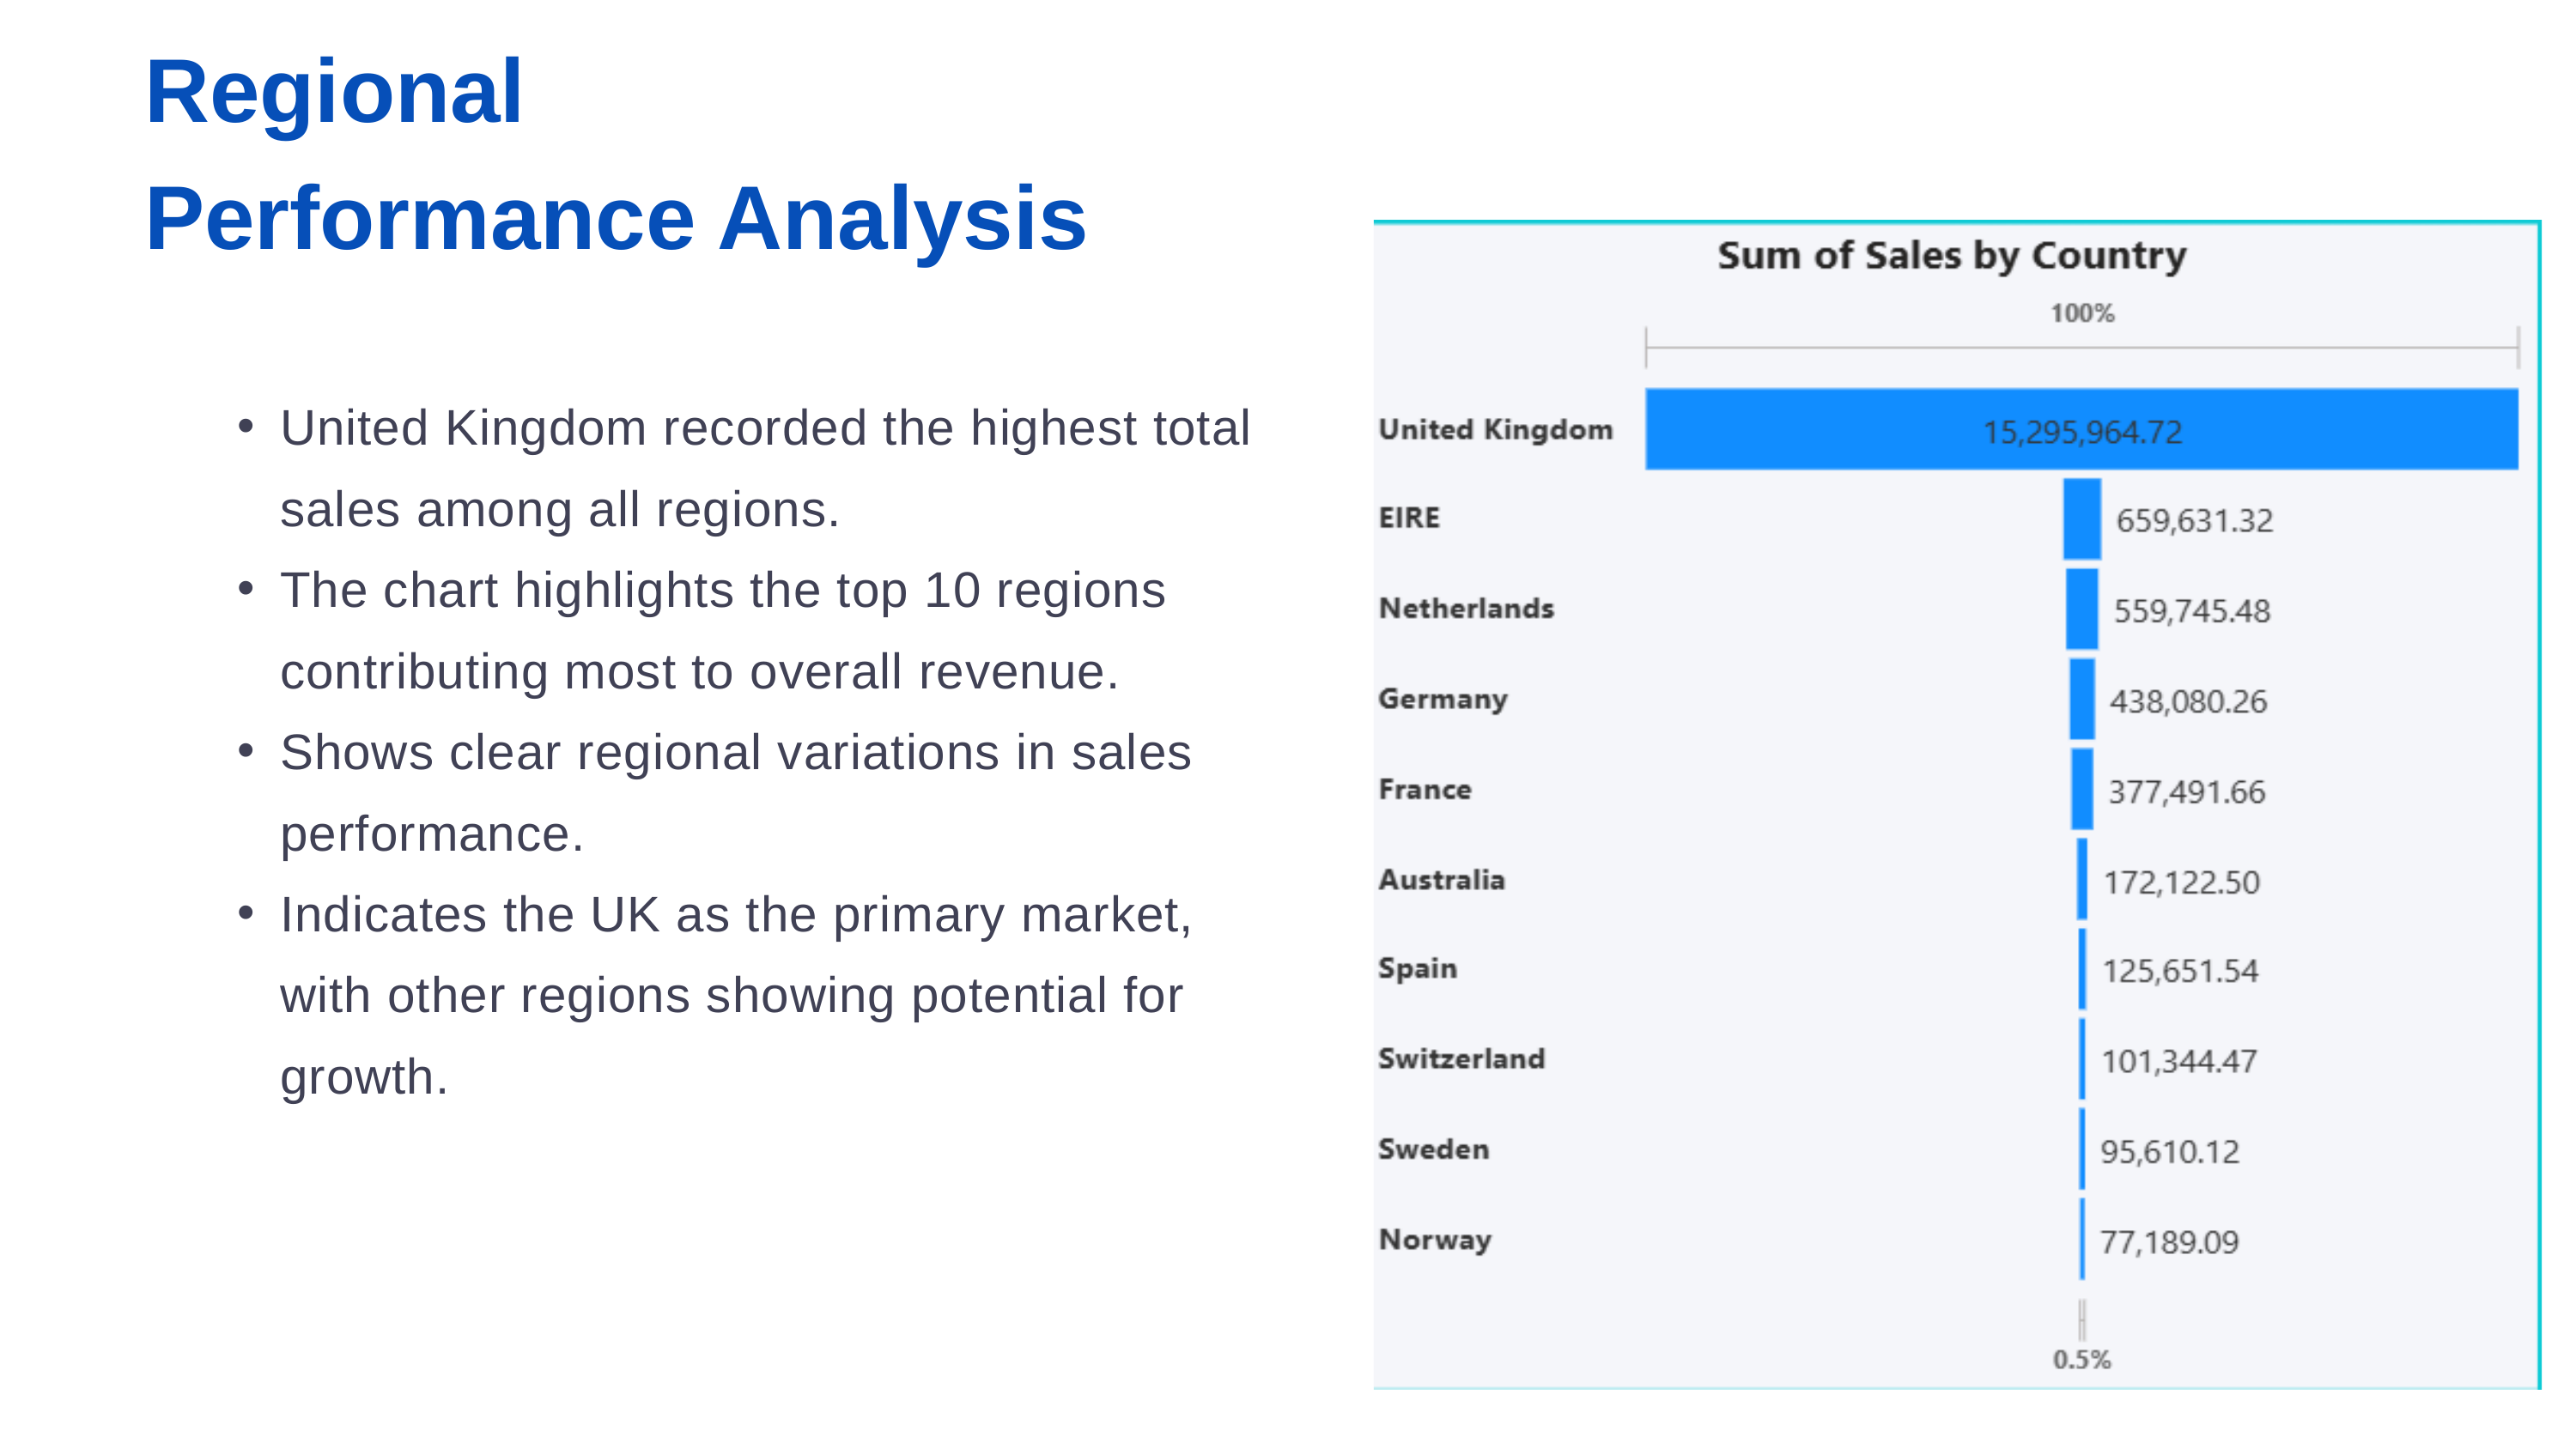

Regional
Performance Analysis

United Kingdom recorded the highest total sales among all regions.
The chart highlights the top 10 regions contributing most to overall revenue.
Shows clear regional variations in sales performance.
Indicates the UK as the primary market, with other regions showing potential for growth.